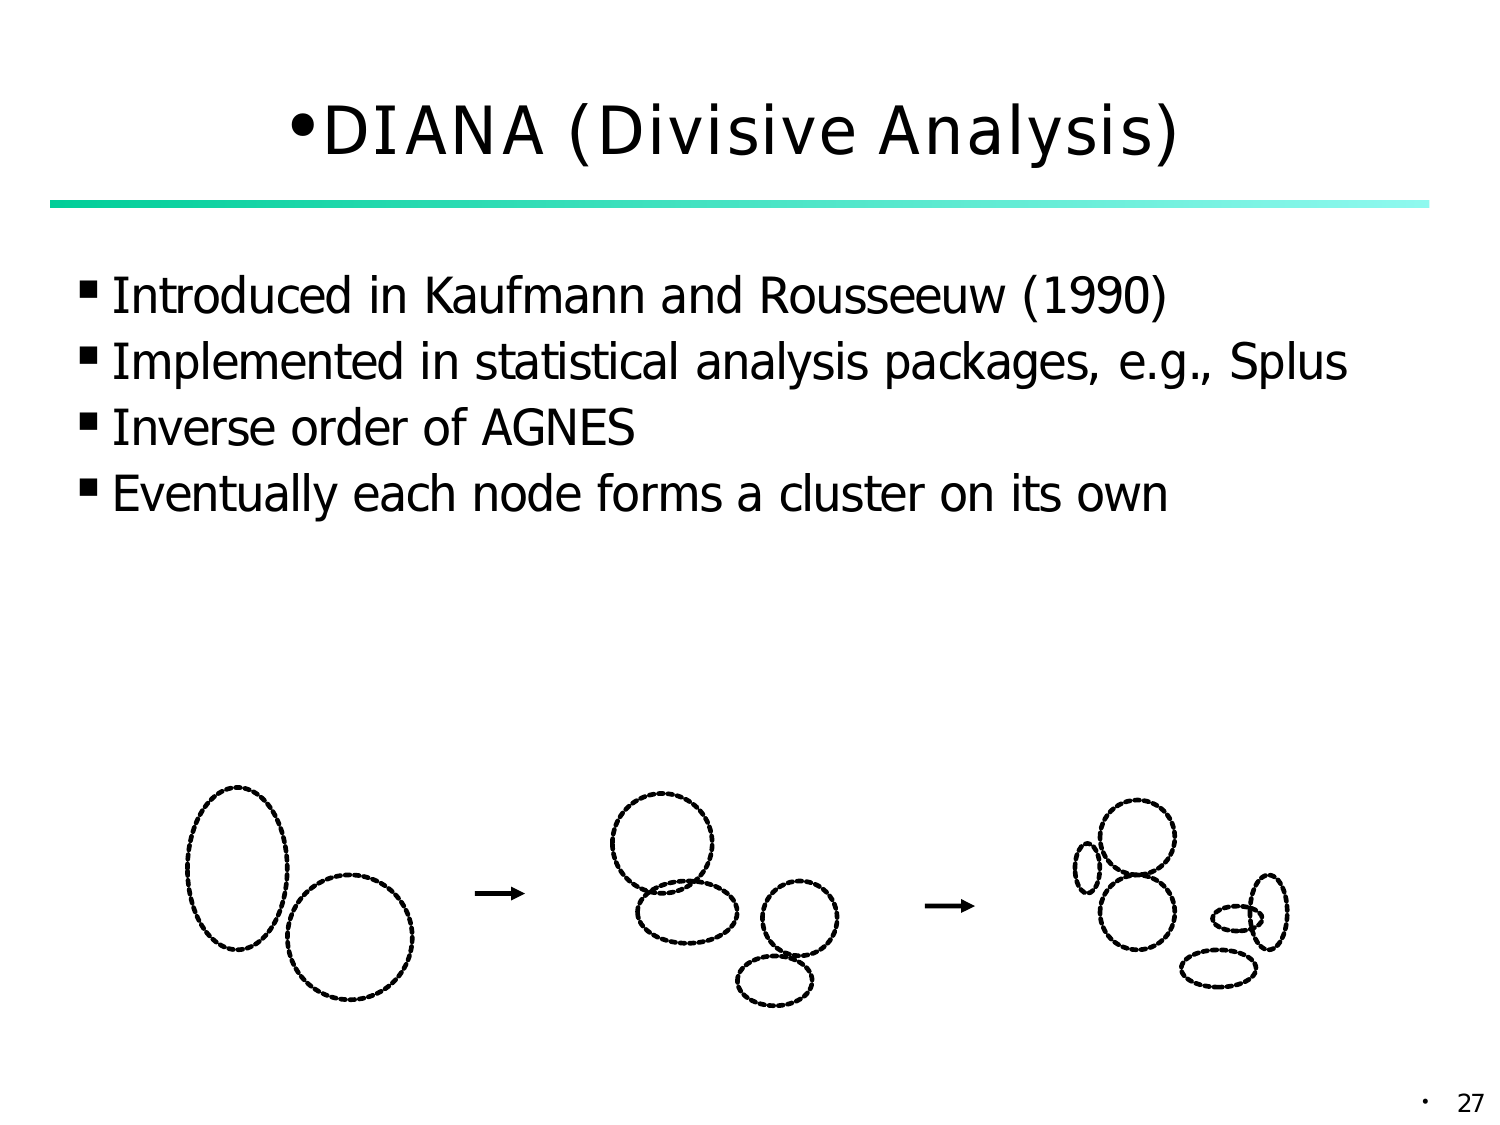

DIANA (Divisive Analysis)
Introduced in Kaufmann and Rousseeuw (1990)
Implemented in statistical analysis packages, e.g., Splus
Inverse order of AGNES
Eventually each node forms a cluster on its own

27